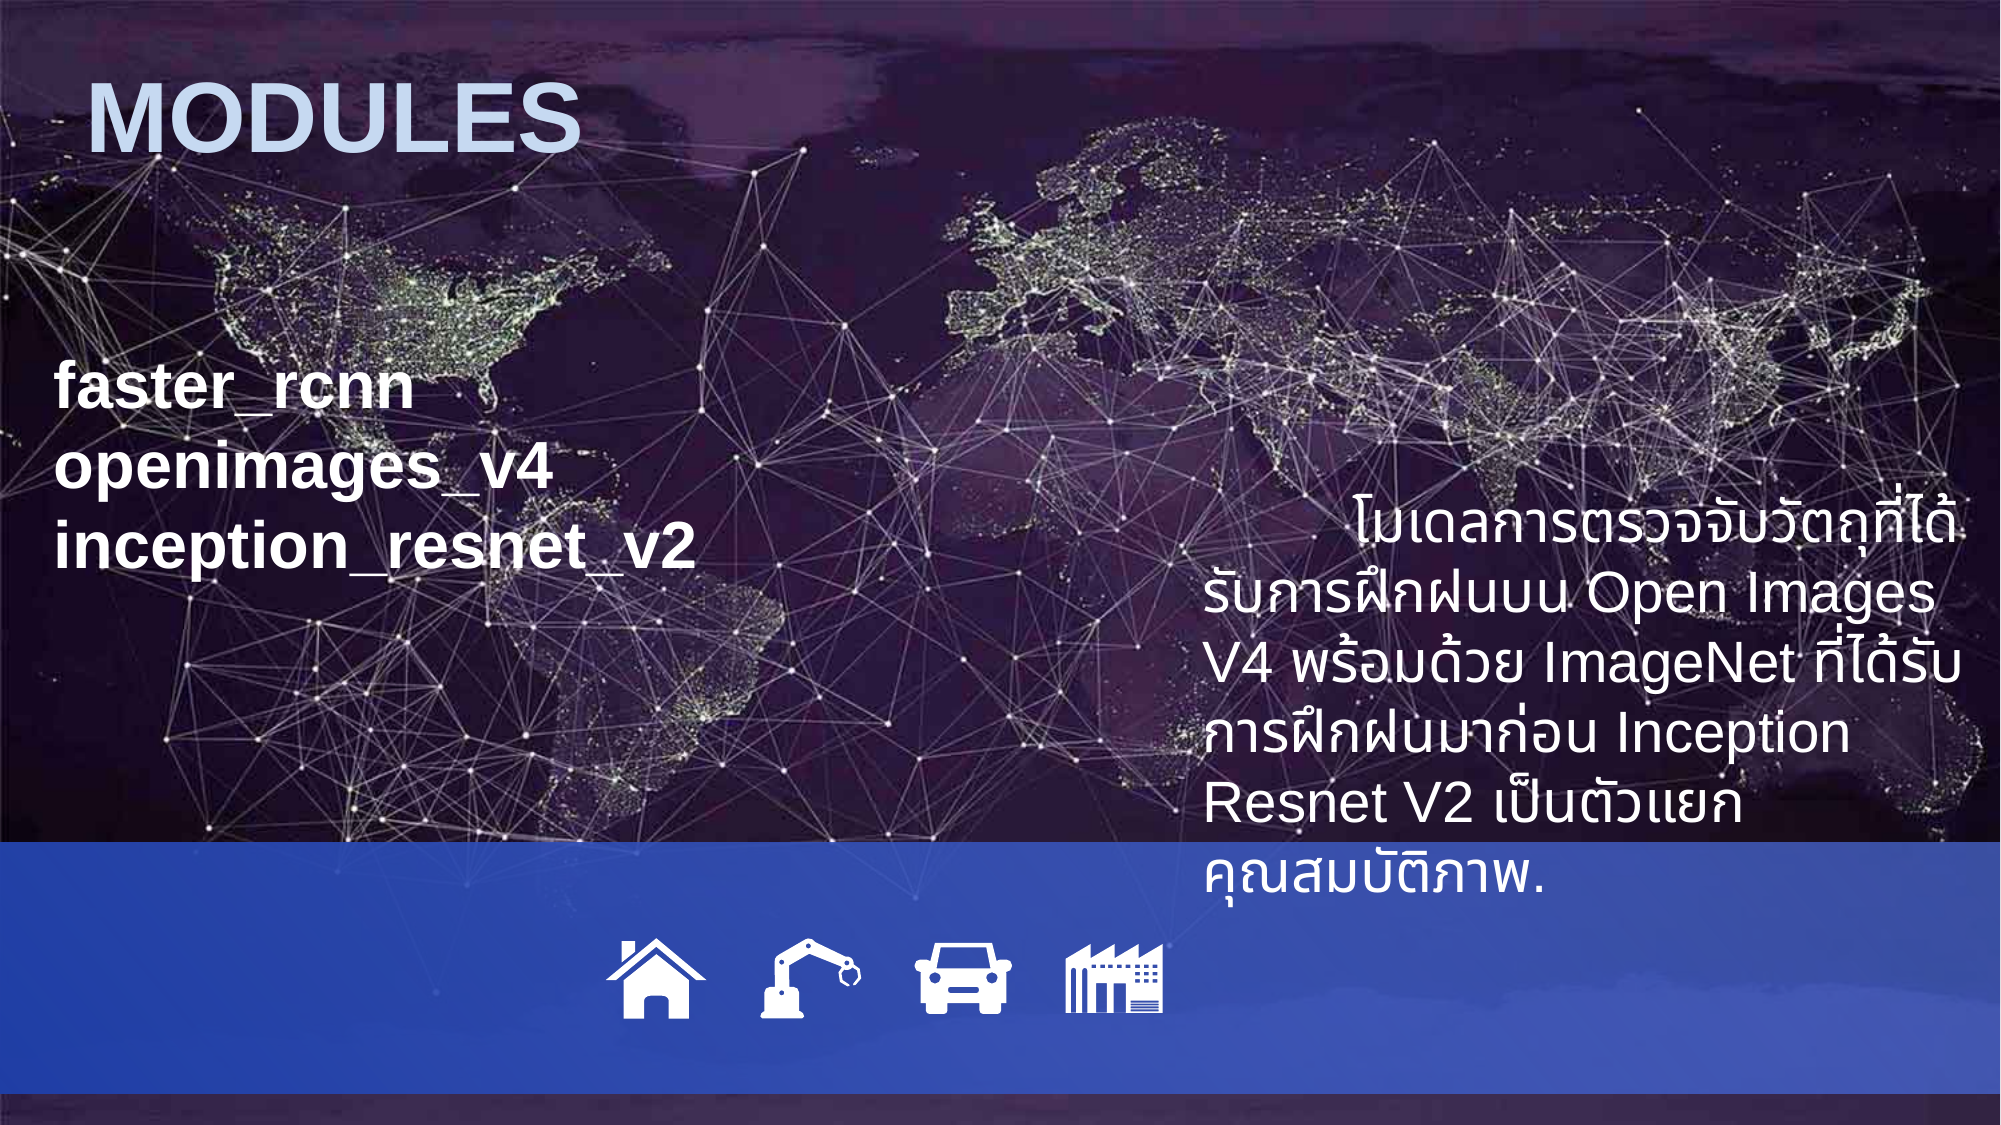

MODULES
faster_rcnn
openimages_v4
inception_resnet_v2
	โมเดลการตรวจจับวัตถุที่ได้รับการฝึกฝนบน Open Images V4 พร้อมด้วย ImageNet ที่ได้รับการฝึกฝนมาก่อน Inception Resnet V2 เป็นตัวแยกคุณสมบัติภาพ.